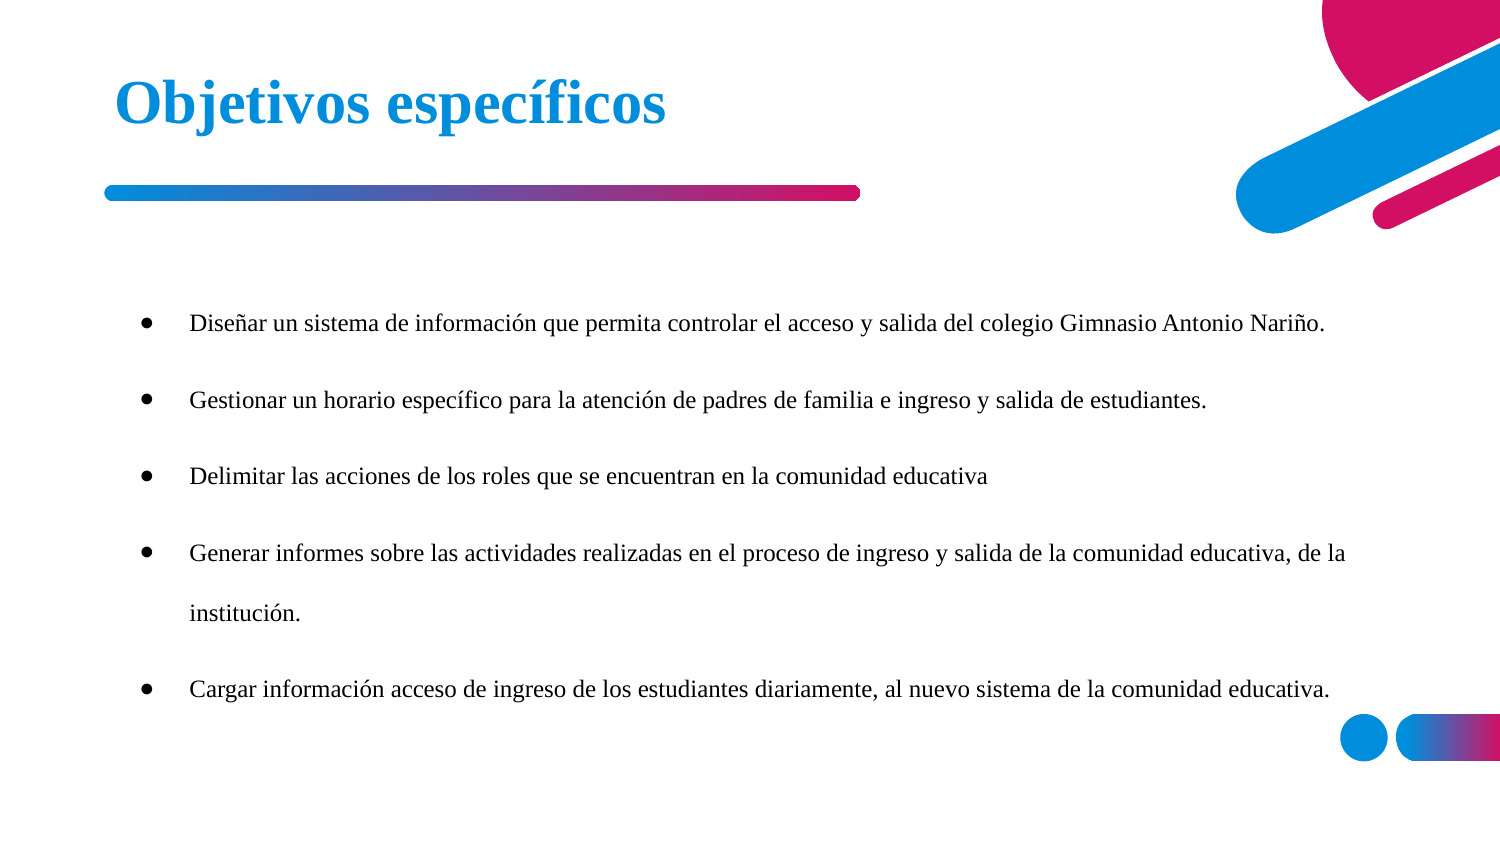

# Objetivos específicos

Diseñar un sistema de información que permita controlar el acceso y salida del colegio Gimnasio Antonio Nariño.
Gestionar un horario específico para la atención de padres de familia e ingreso y salida de estudiantes.
Delimitar las acciones de los roles que se encuentran en la comunidad educativa
Generar informes sobre las actividades realizadas en el proceso de ingreso y salida de la comunidad educativa, de la institución.
Cargar información acceso de ingreso de los estudiantes diariamente, al nuevo sistema de la comunidad educativa.